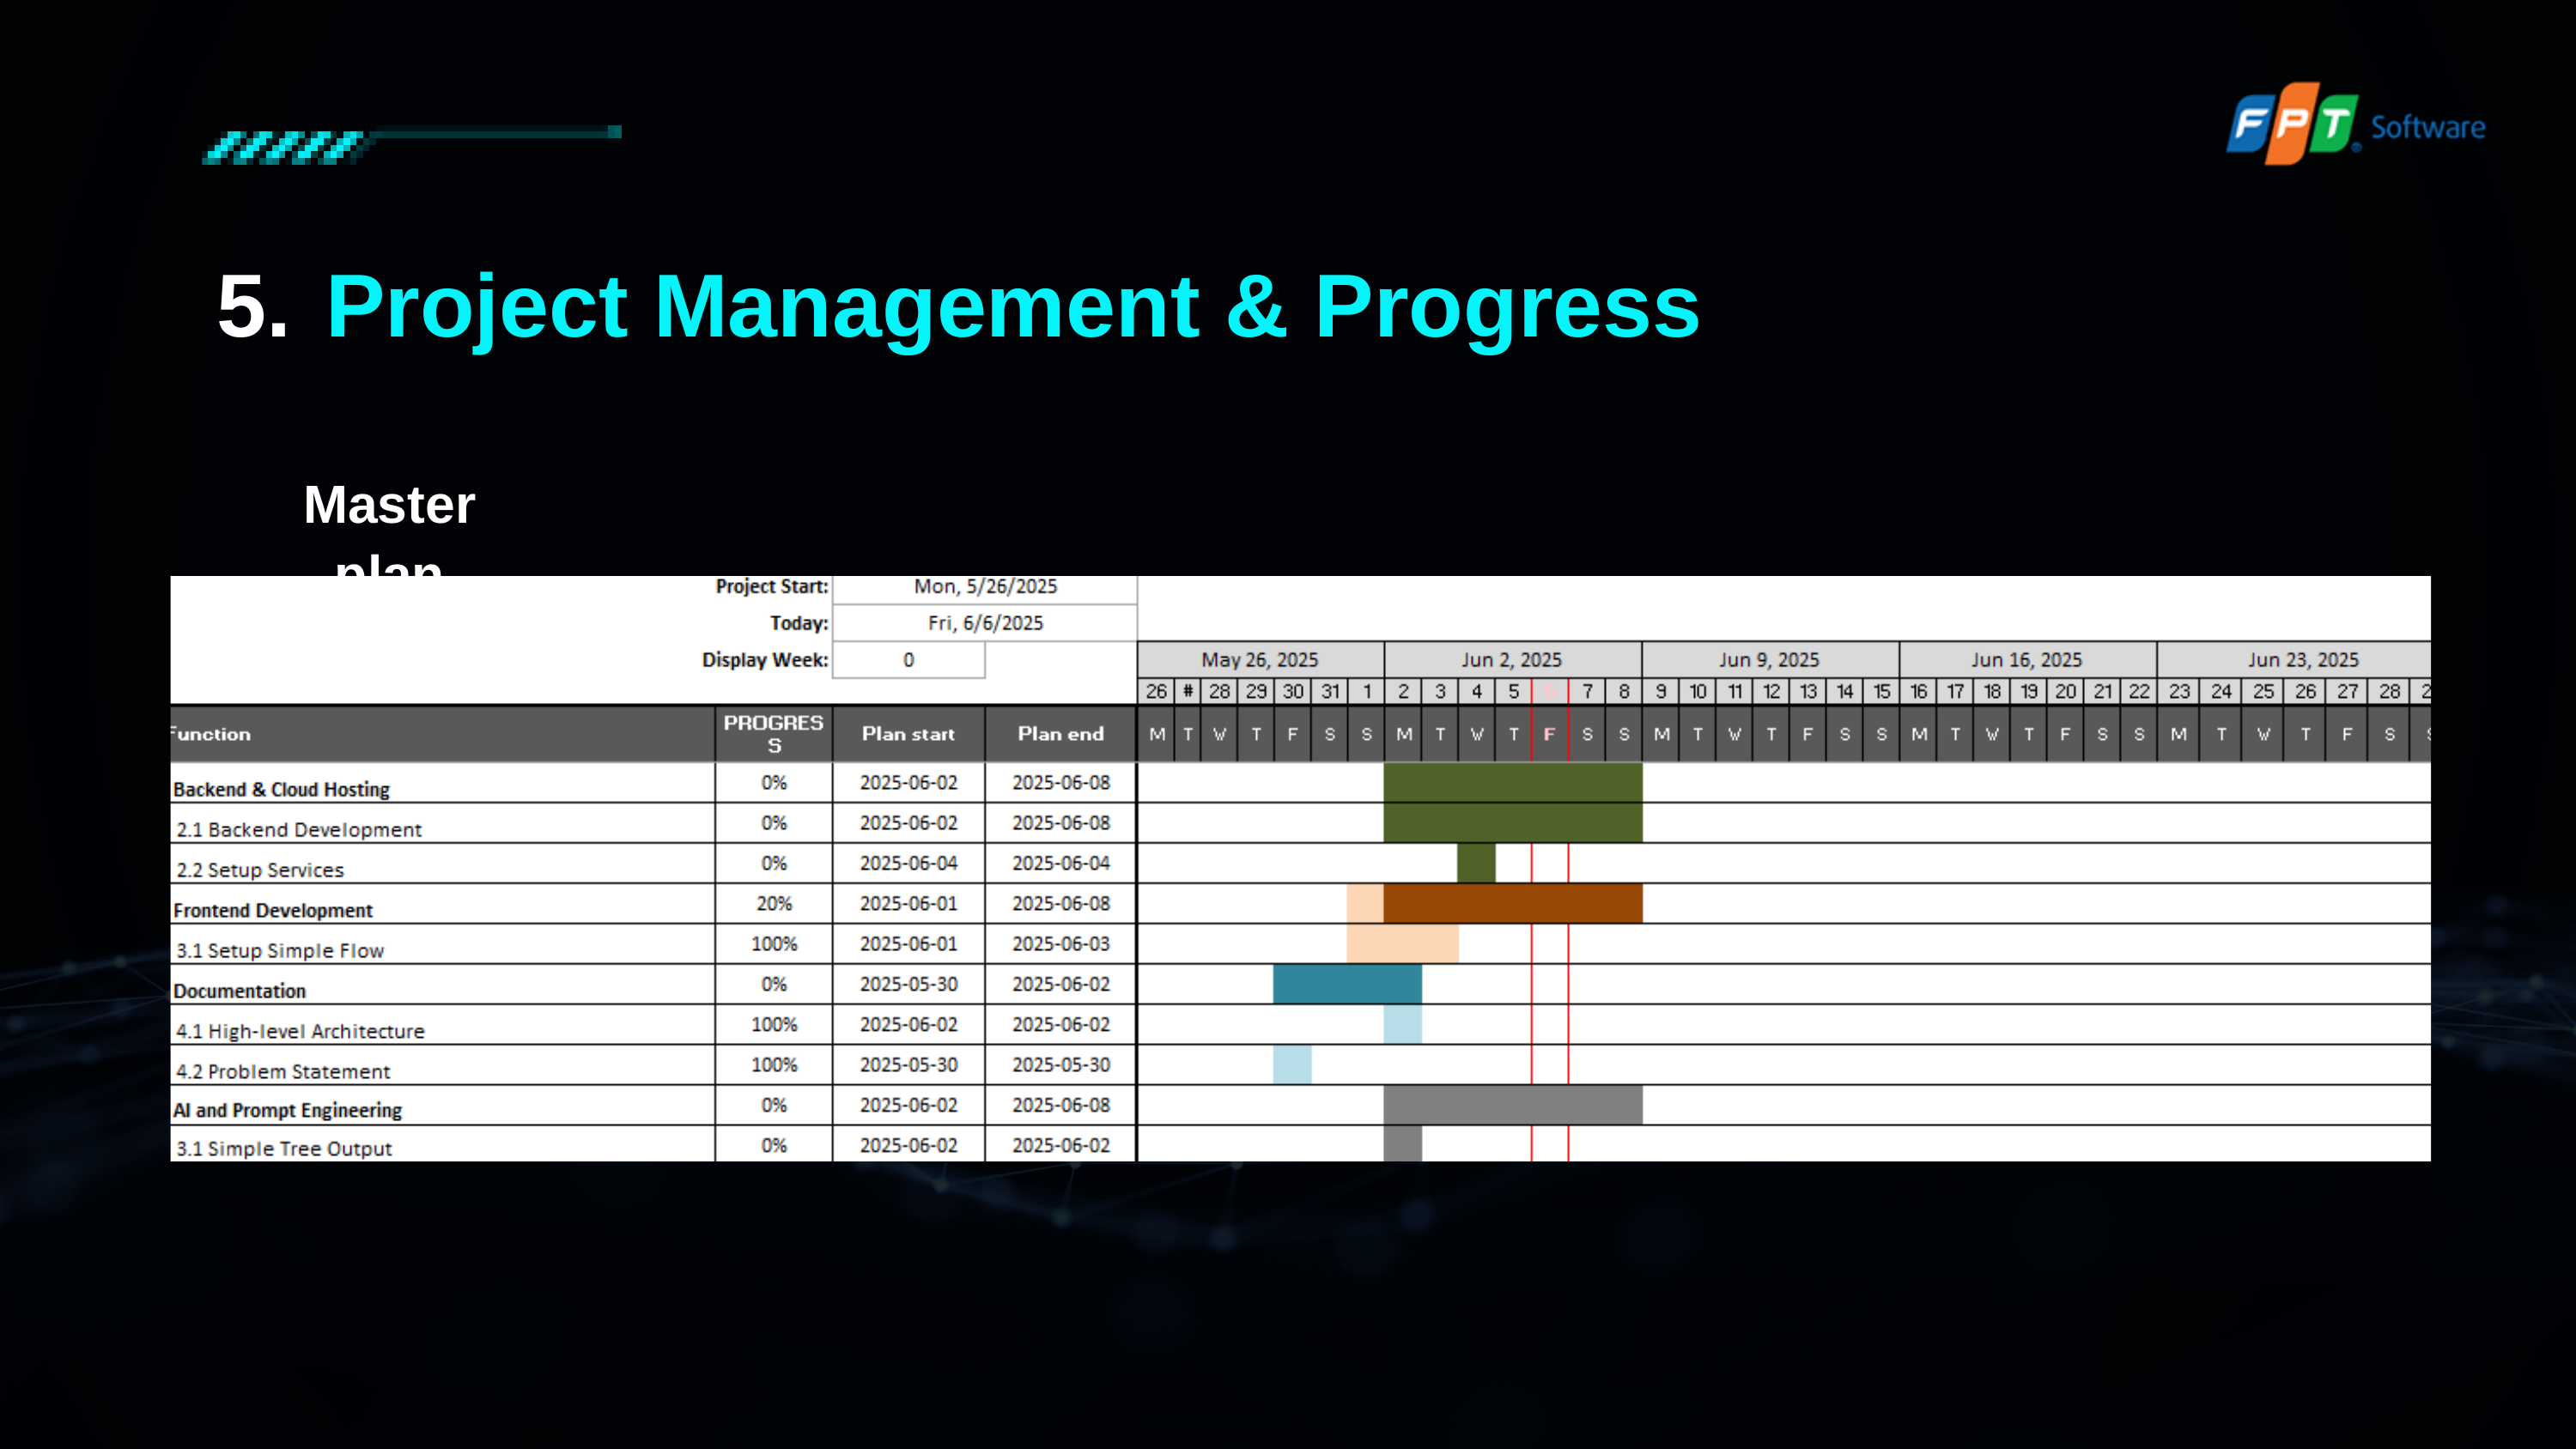

5.
Project Management & Progress
Master plan